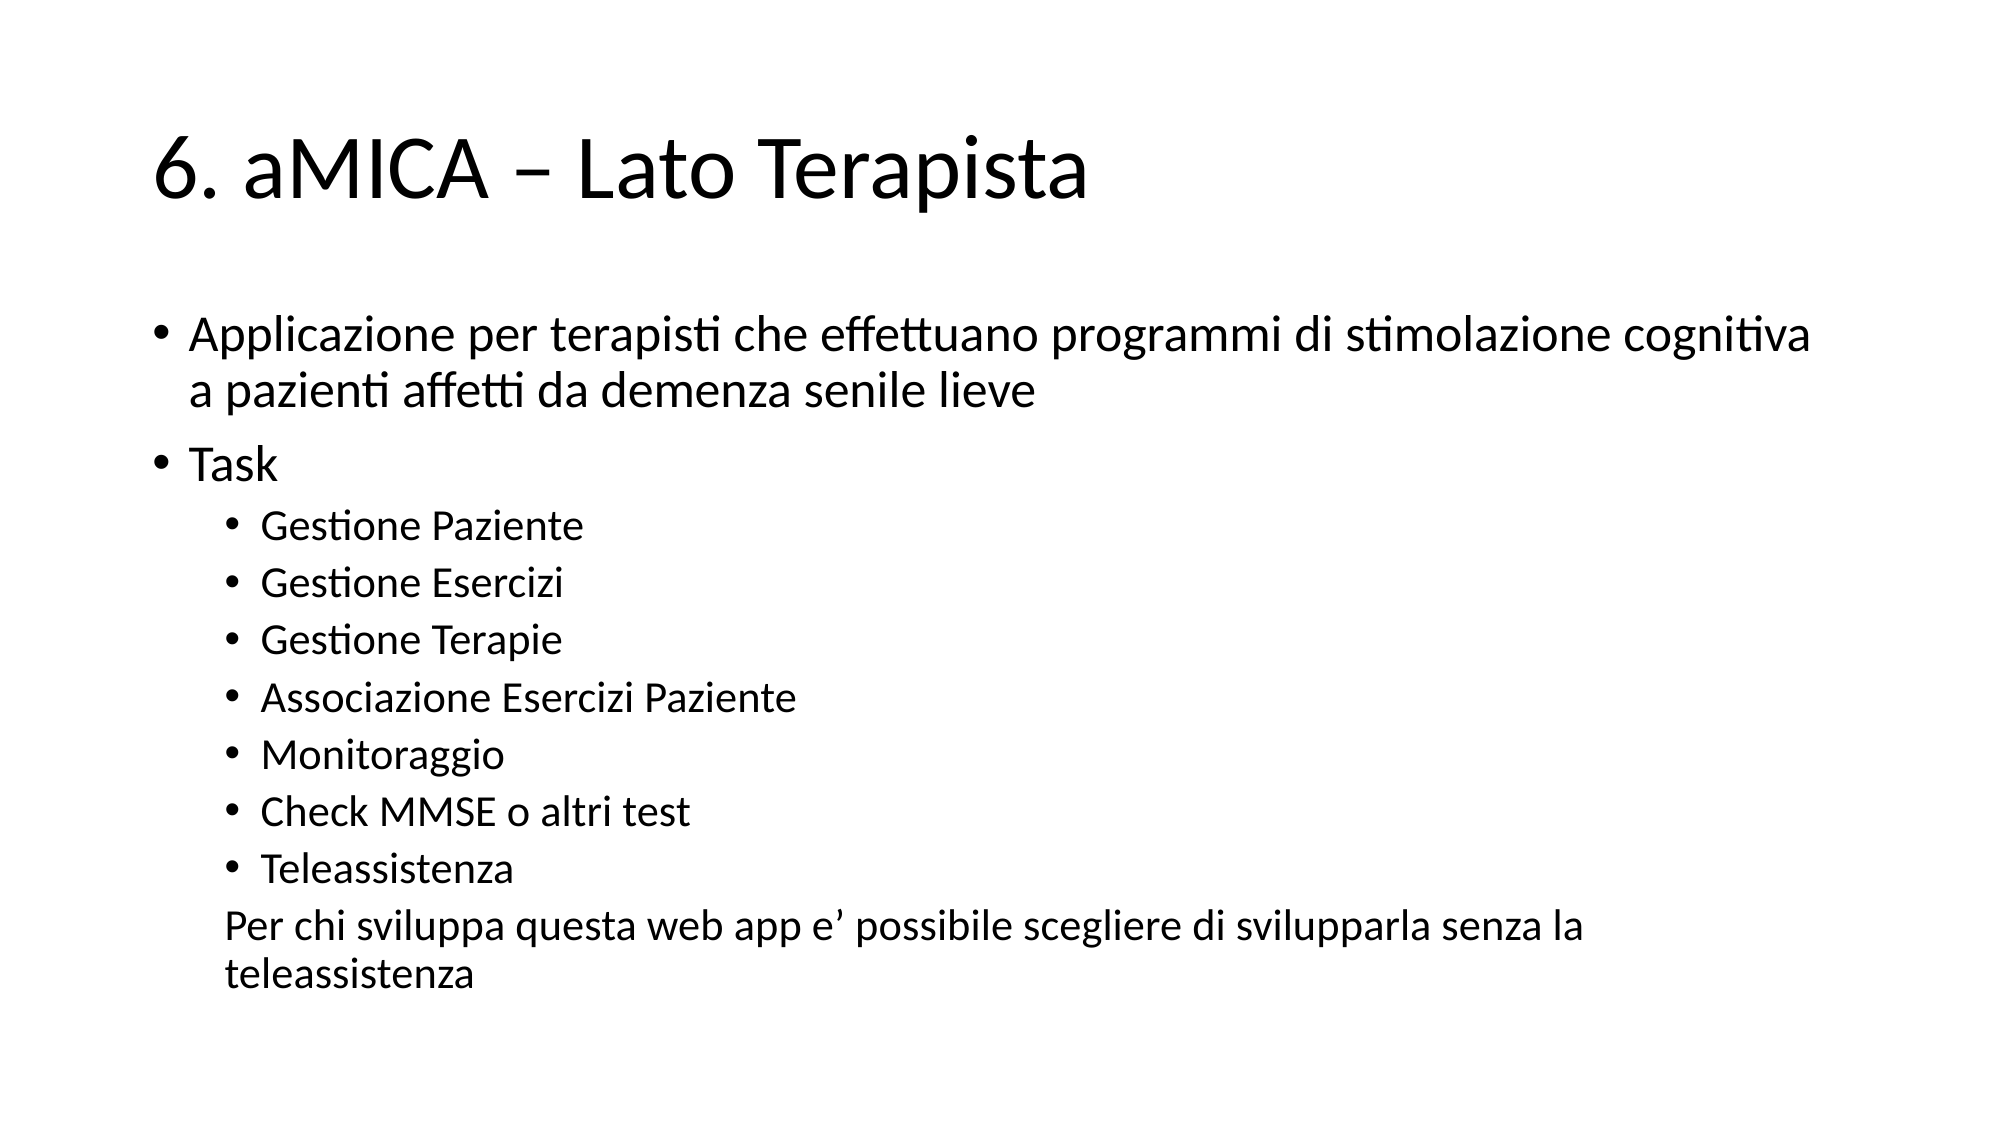

# 6. aMICA – Lato Terapista
Applicazione per terapisti che effettuano programmi di stimolazione cognitiva a pazienti affetti da demenza senile lieve
Task
Gestione Paziente
Gestione Esercizi
Gestione Terapie
Associazione Esercizi Paziente
Monitoraggio
Check MMSE o altri test
Teleassistenza
Per chi sviluppa questa web app e’ possibile scegliere di svilupparla senza la teleassistenza